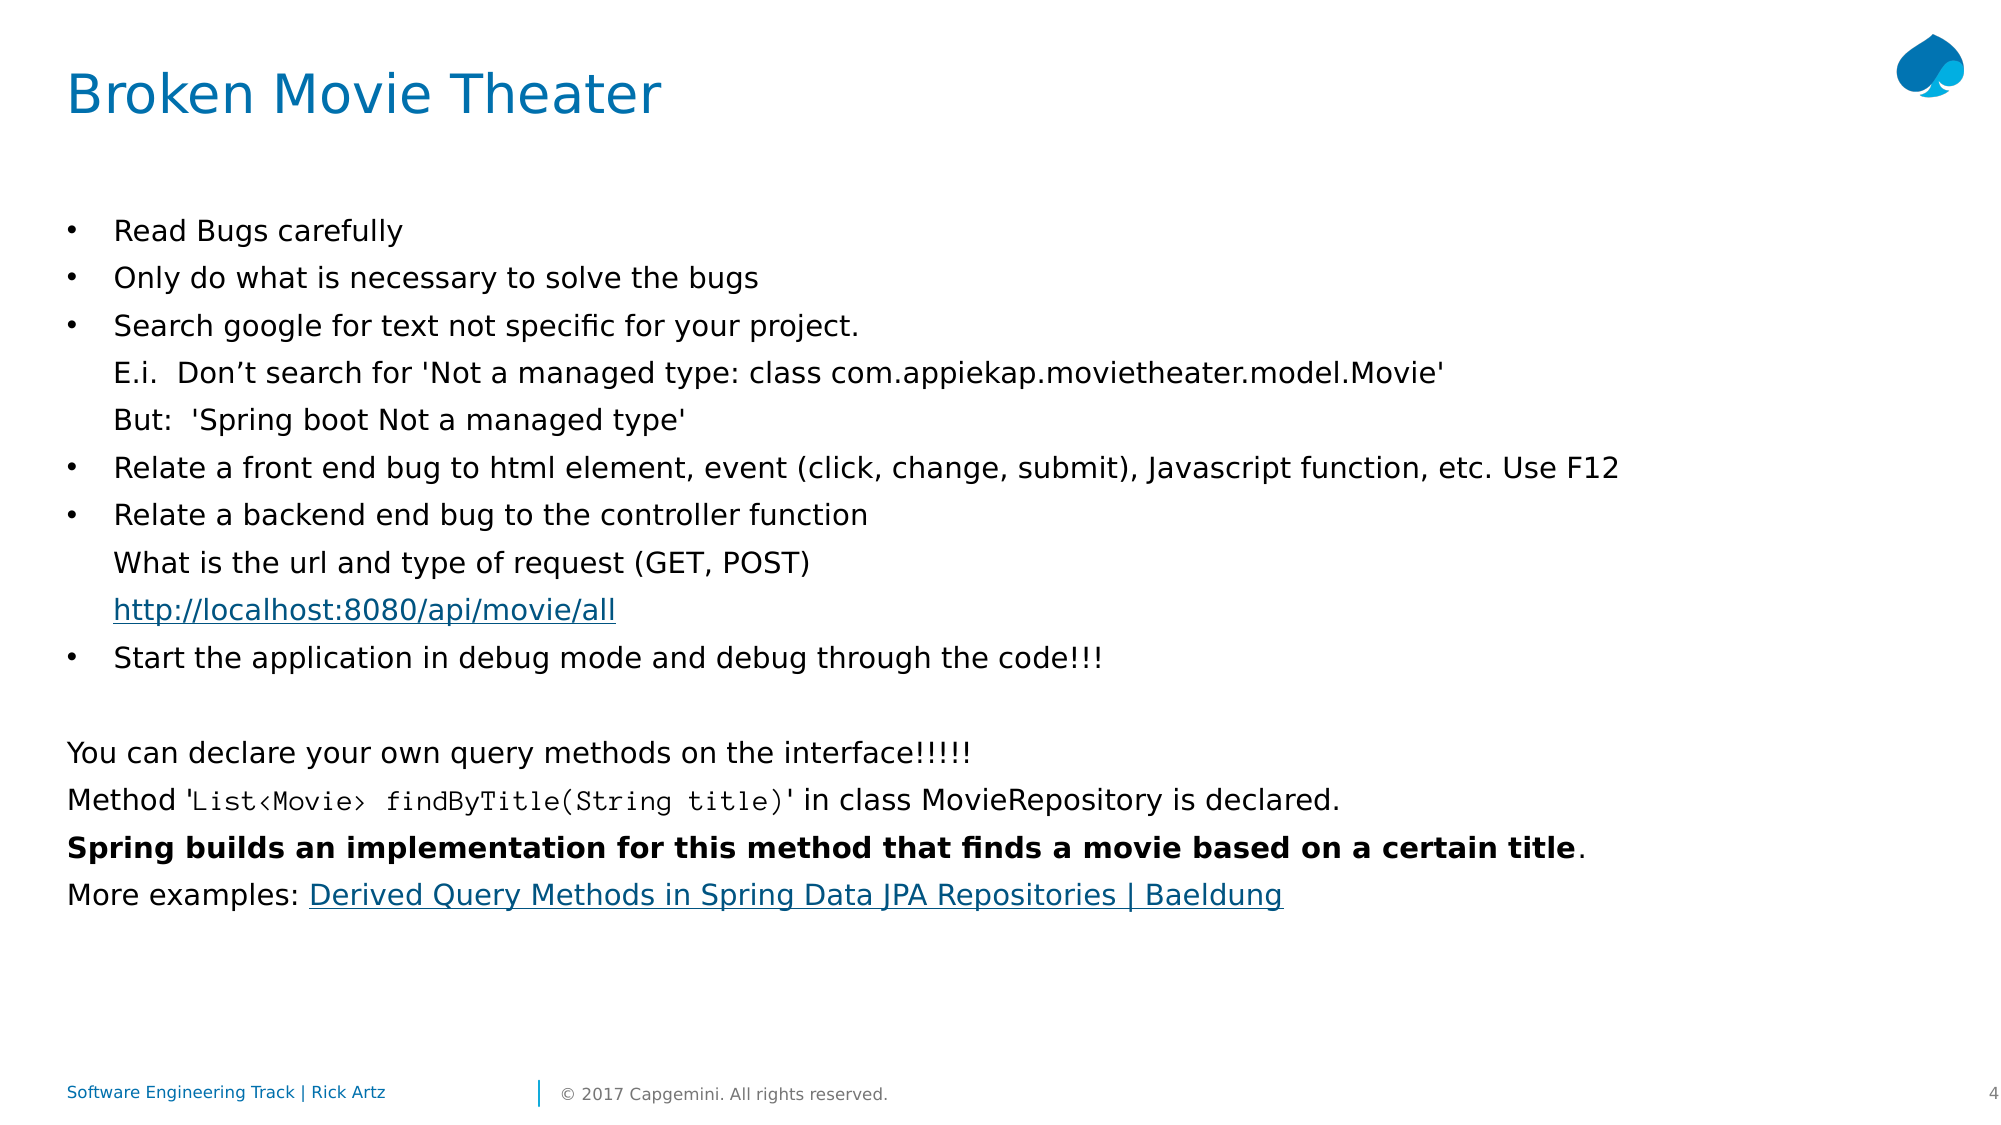

# Broken Movie Theater
Read Bugs carefully
Only do what is necessary to solve the bugs
Search google for text not specific for your project.
     E.i.  Don’t search for 'Not a managed type: class com.appiekap.movietheater.model.Movie'
     But:  'Spring boot Not a managed type'
Relate a front end bug to html element, event (click, change, submit), Javascript function, etc. Use F12
Relate a backend end bug to the controller function
     What is the url and type of request (GET, POST)
     http://localhost:8080/api/movie/all
Start the application in debug mode and debug through the code!!!

You can declare your own query methods on the interface!!!!!
Method 'List<Movie> findByTitle(String title)' in class MovieRepository is declared.
Spring builds an implementation for this method that finds a movie based on a certain title.
More examples: Derived Query Methods in Spring Data JPA Repositories | Baeldung